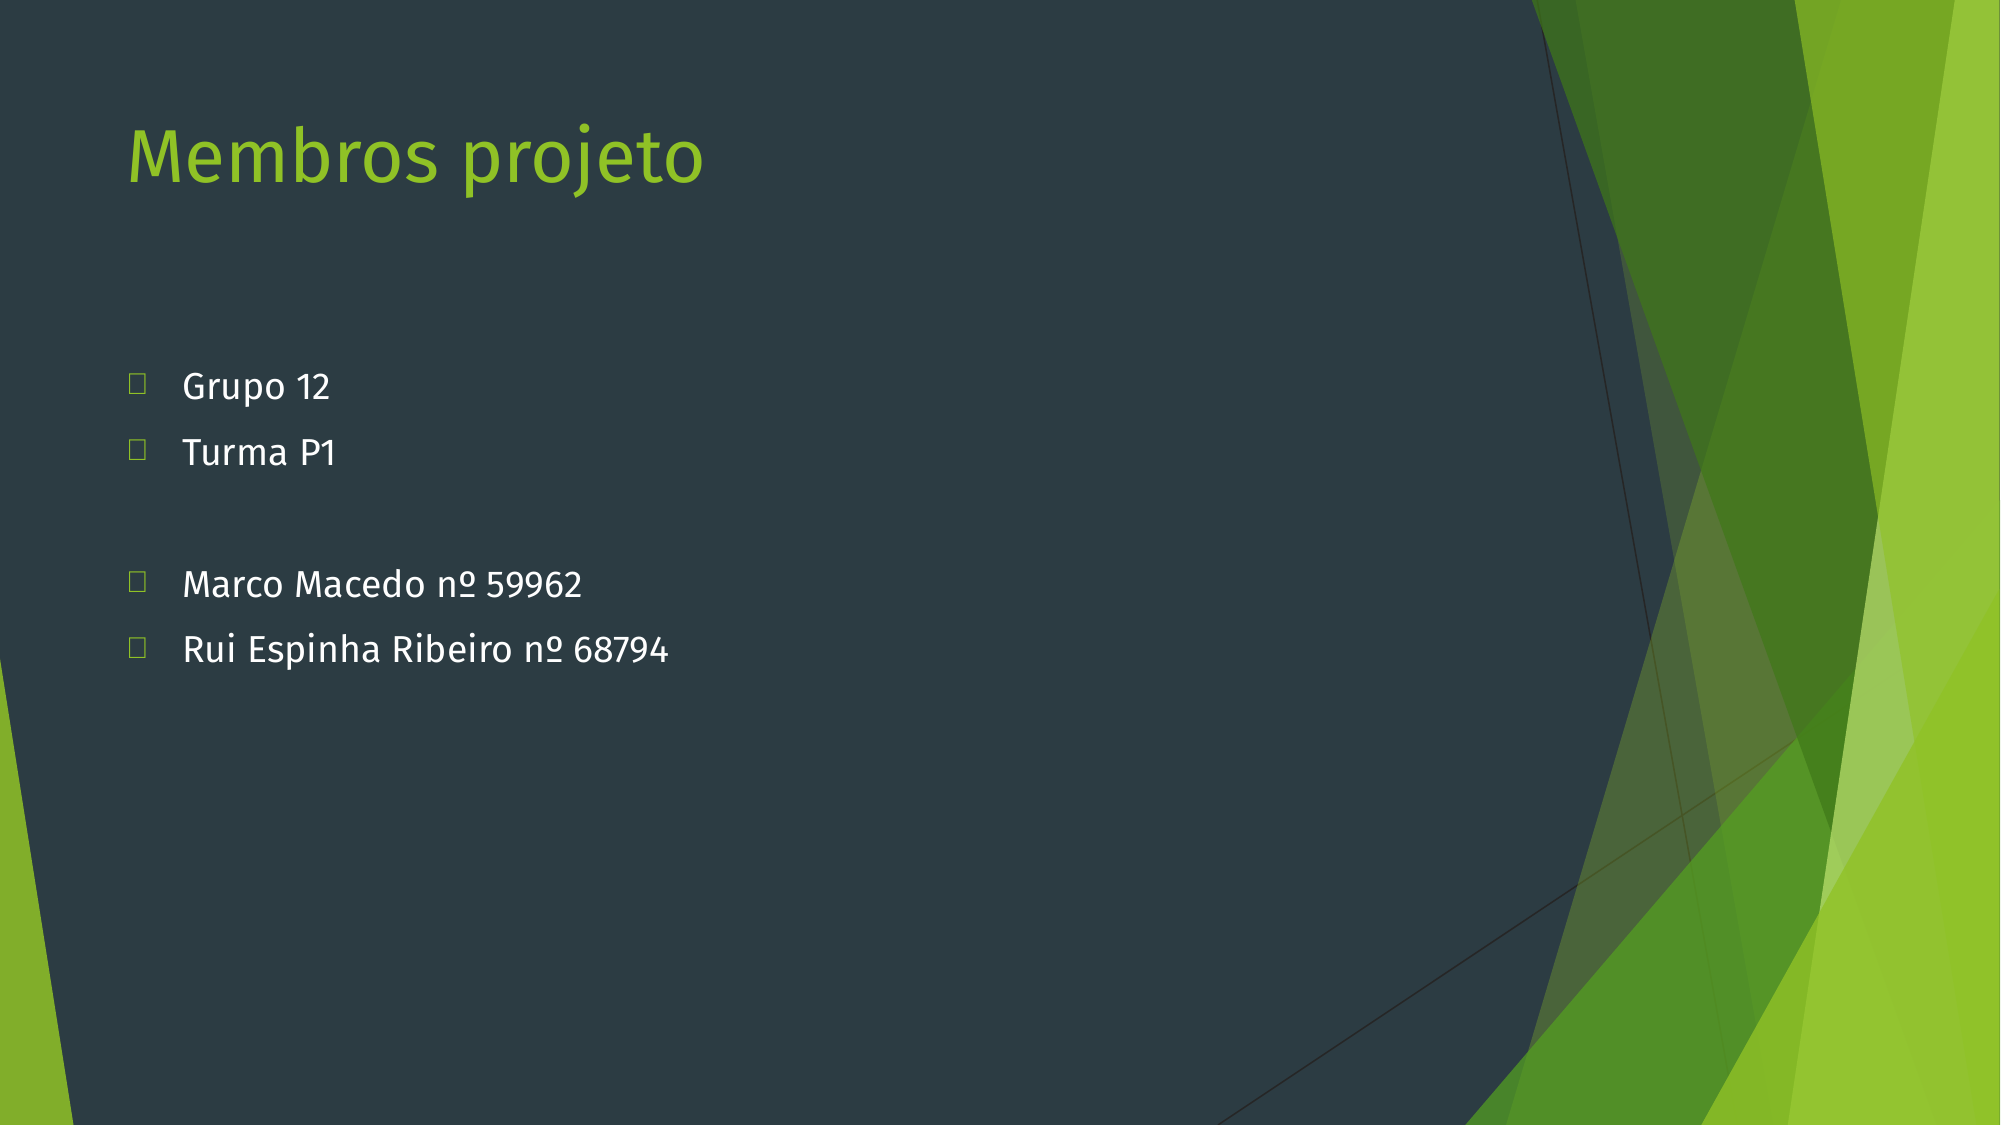

# Membros projeto
Grupo 12
Turma P1

Marco Macedo nº 59962
Rui Espinha Ribeiro nº 68794